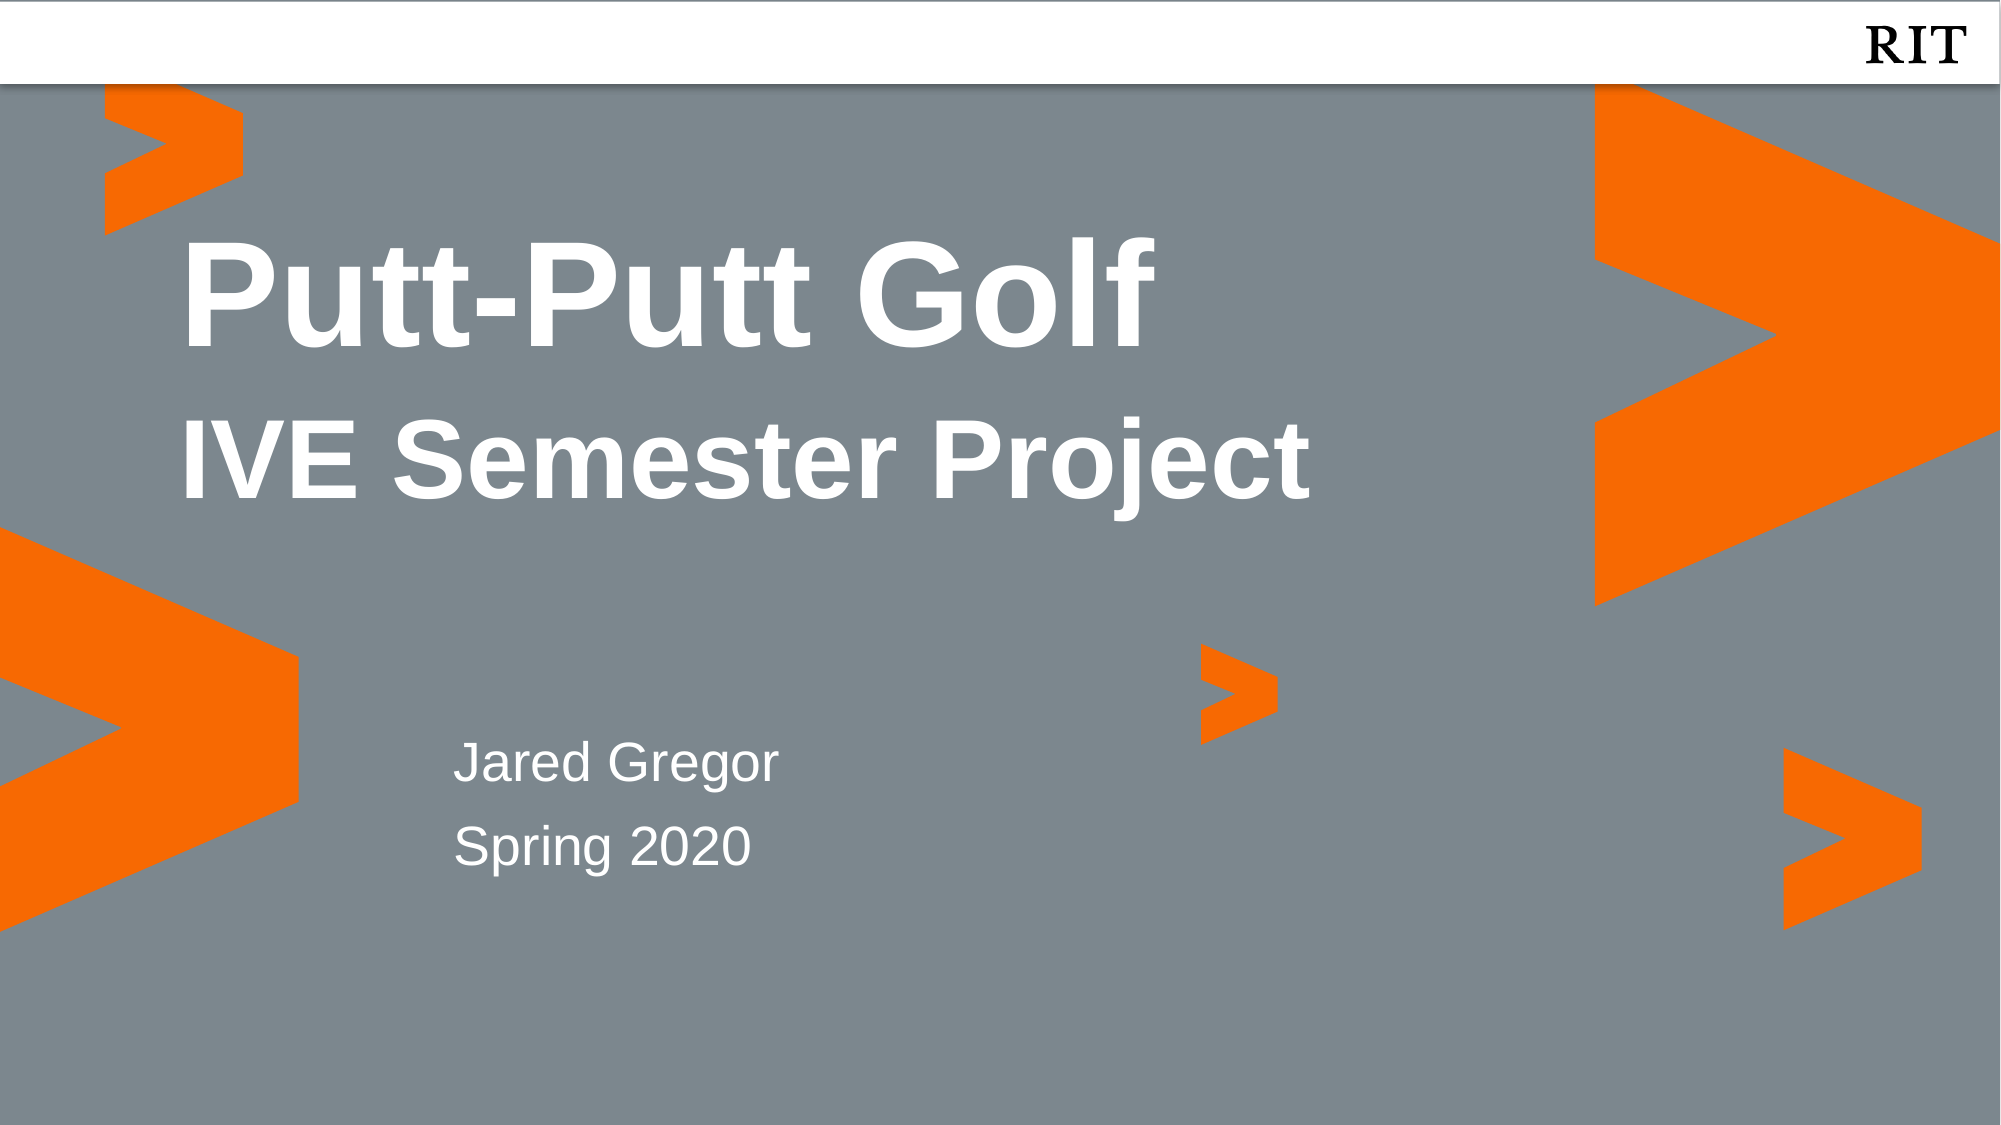

Putt-Putt Golf
IVE Semester Project
Jared Gregor
Spring 2020